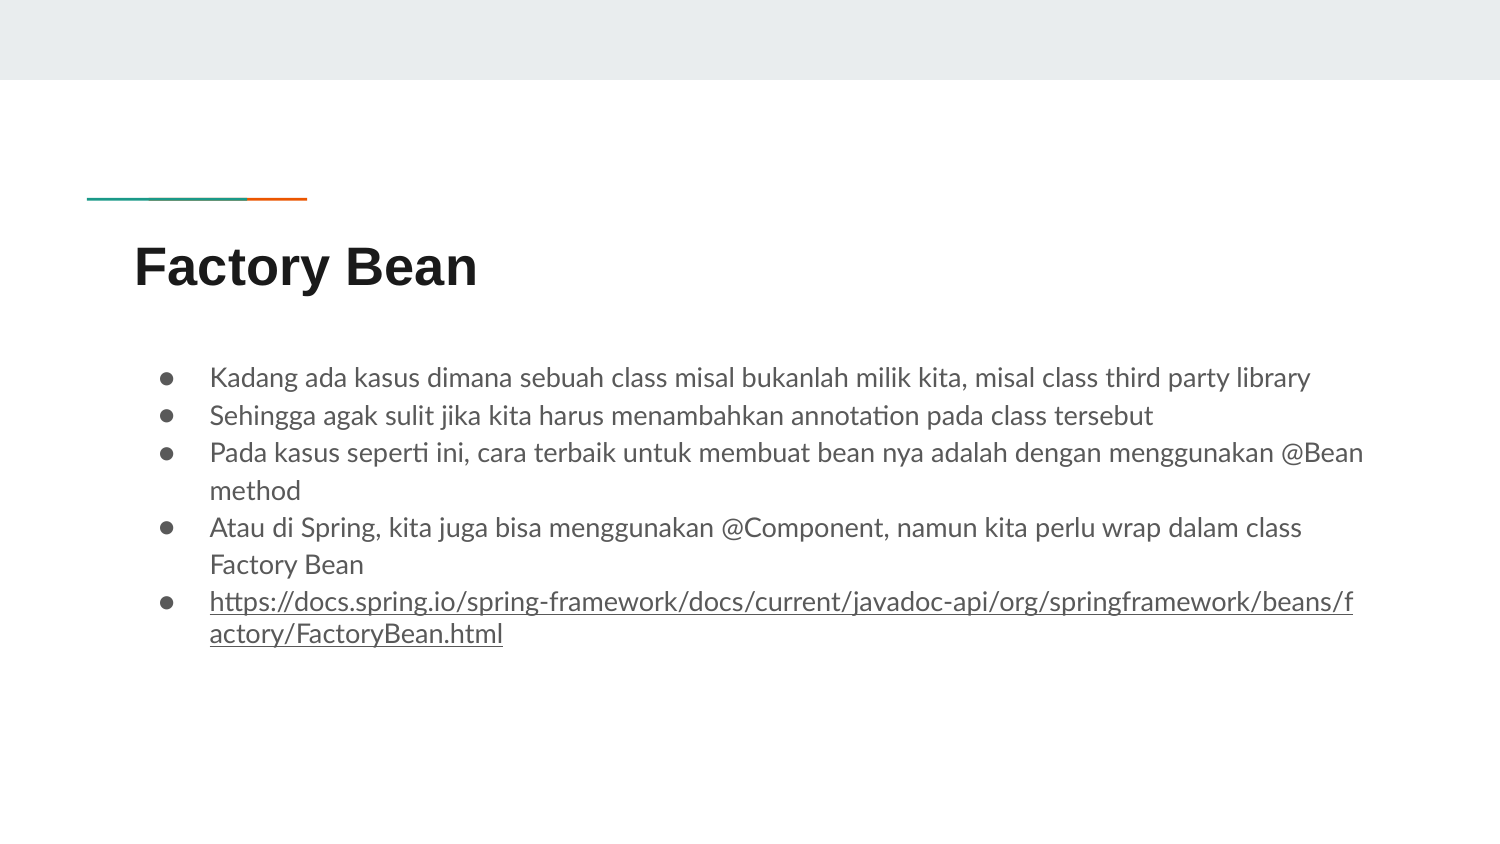

# Factory Bean
Kadang ada kasus dimana sebuah class misal bukanlah milik kita, misal class third party library
Sehingga agak sulit jika kita harus menambahkan annotation pada class tersebut
Pada kasus seperti ini, cara terbaik untuk membuat bean nya adalah dengan menggunakan @Bean method
Atau di Spring, kita juga bisa menggunakan @Component, namun kita perlu wrap dalam class Factory Bean
https://docs.spring.io/spring-framework/docs/current/javadoc-api/org/springframework/beans/factory/FactoryBean.html